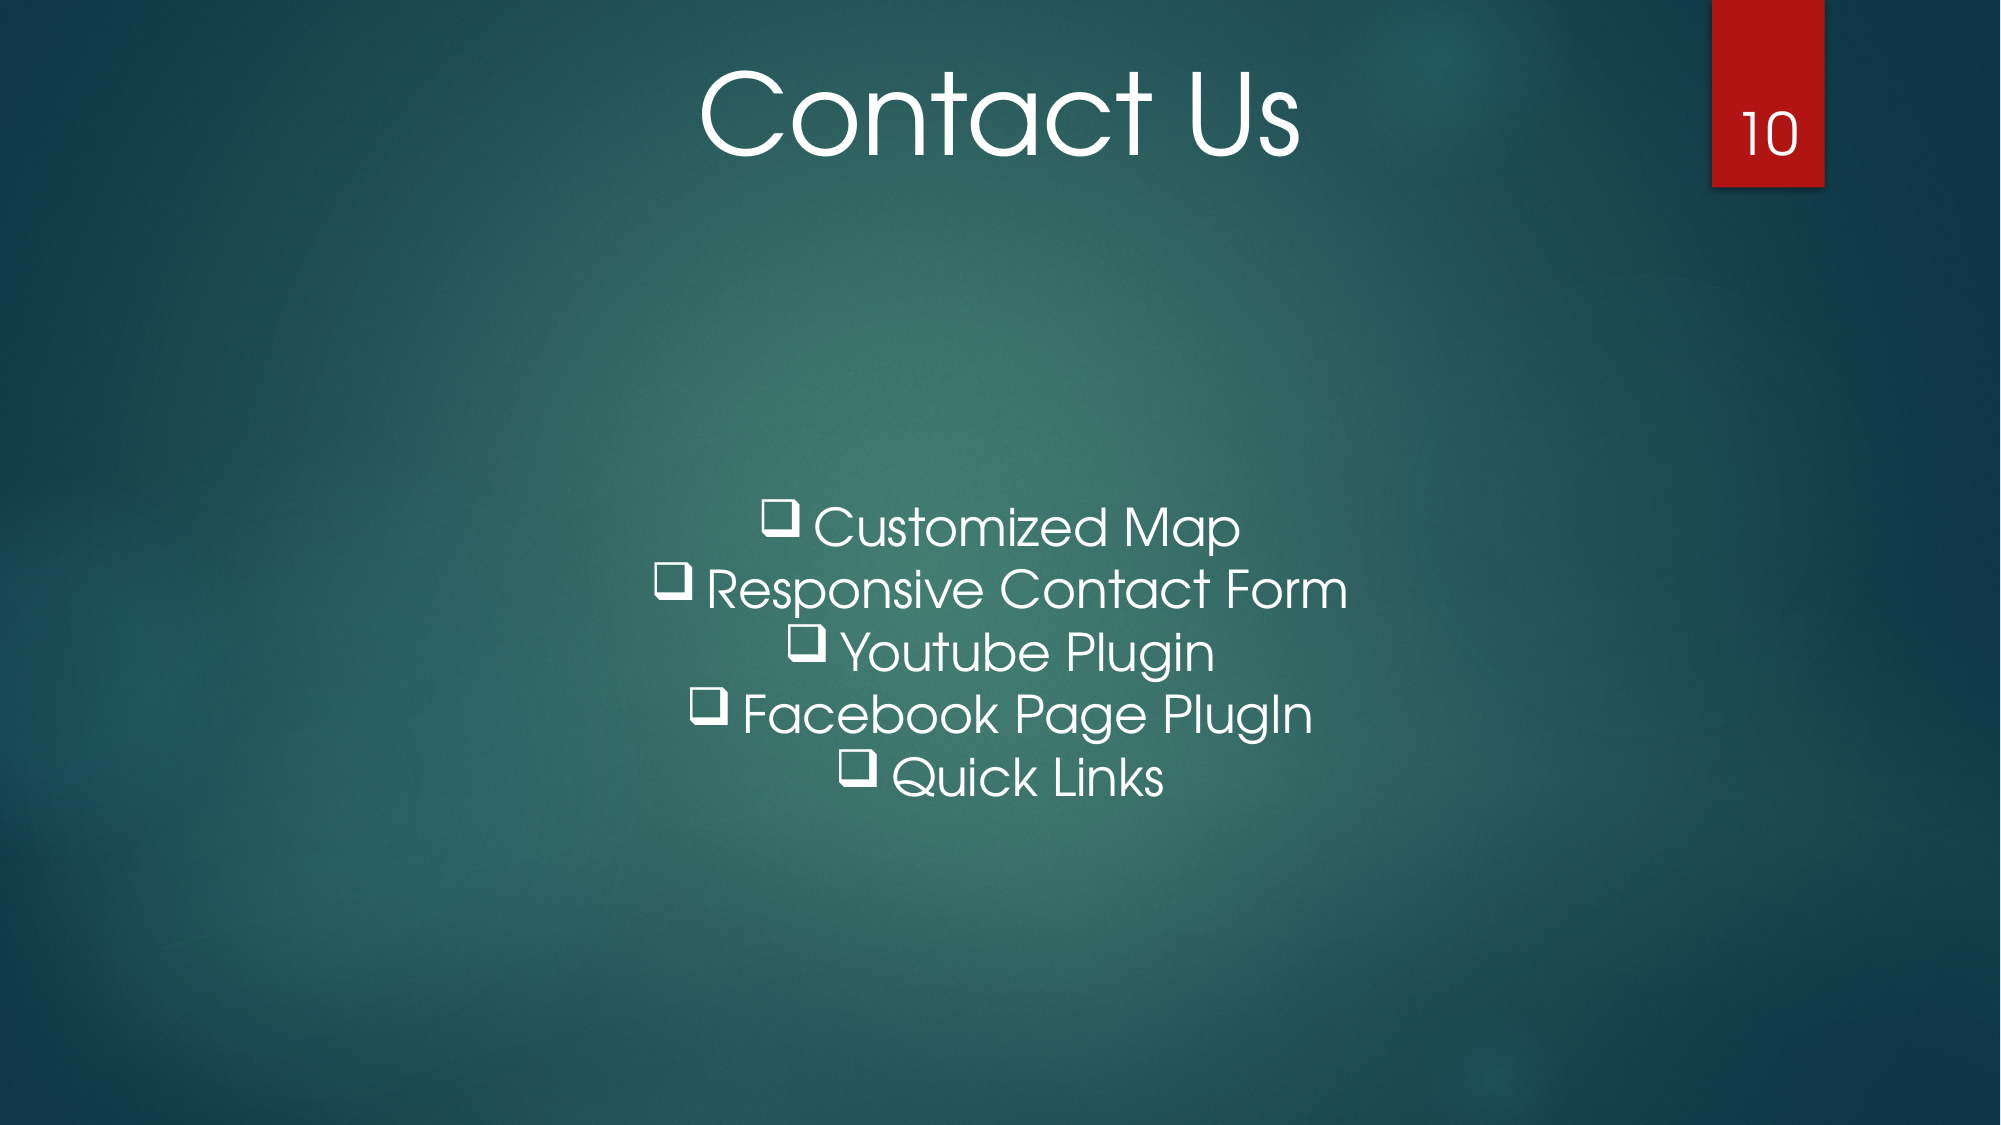

Contact Us
10
Customized Map
Responsive Contact Form
Youtube Plugin
Facebook Page PlugIn
Quick Links